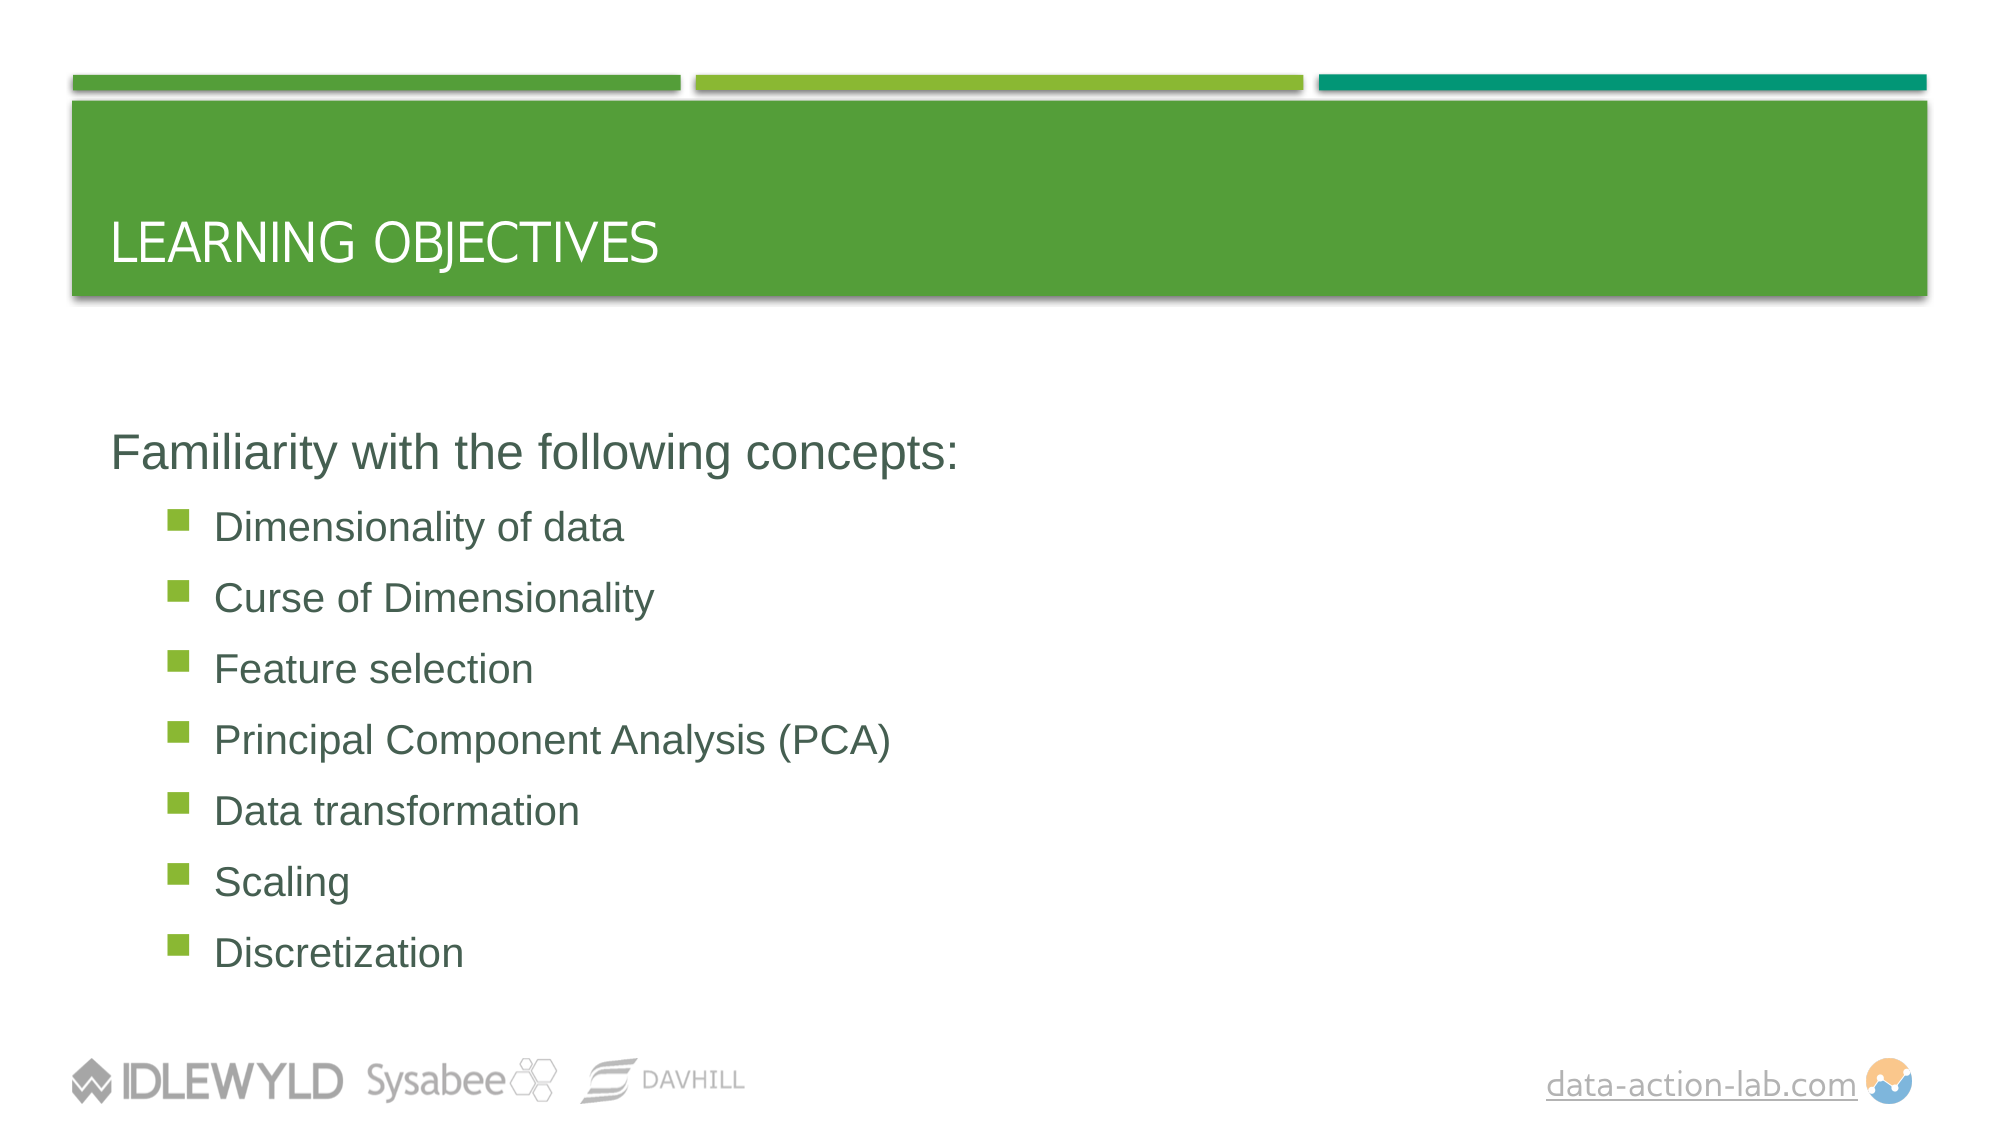

# Learning Objectives
Familiarity with the following concepts:
Dimensionality of data
Curse of Dimensionality
Feature selection
Principal Component Analysis (PCA)
Data transformation
Scaling
Discretization